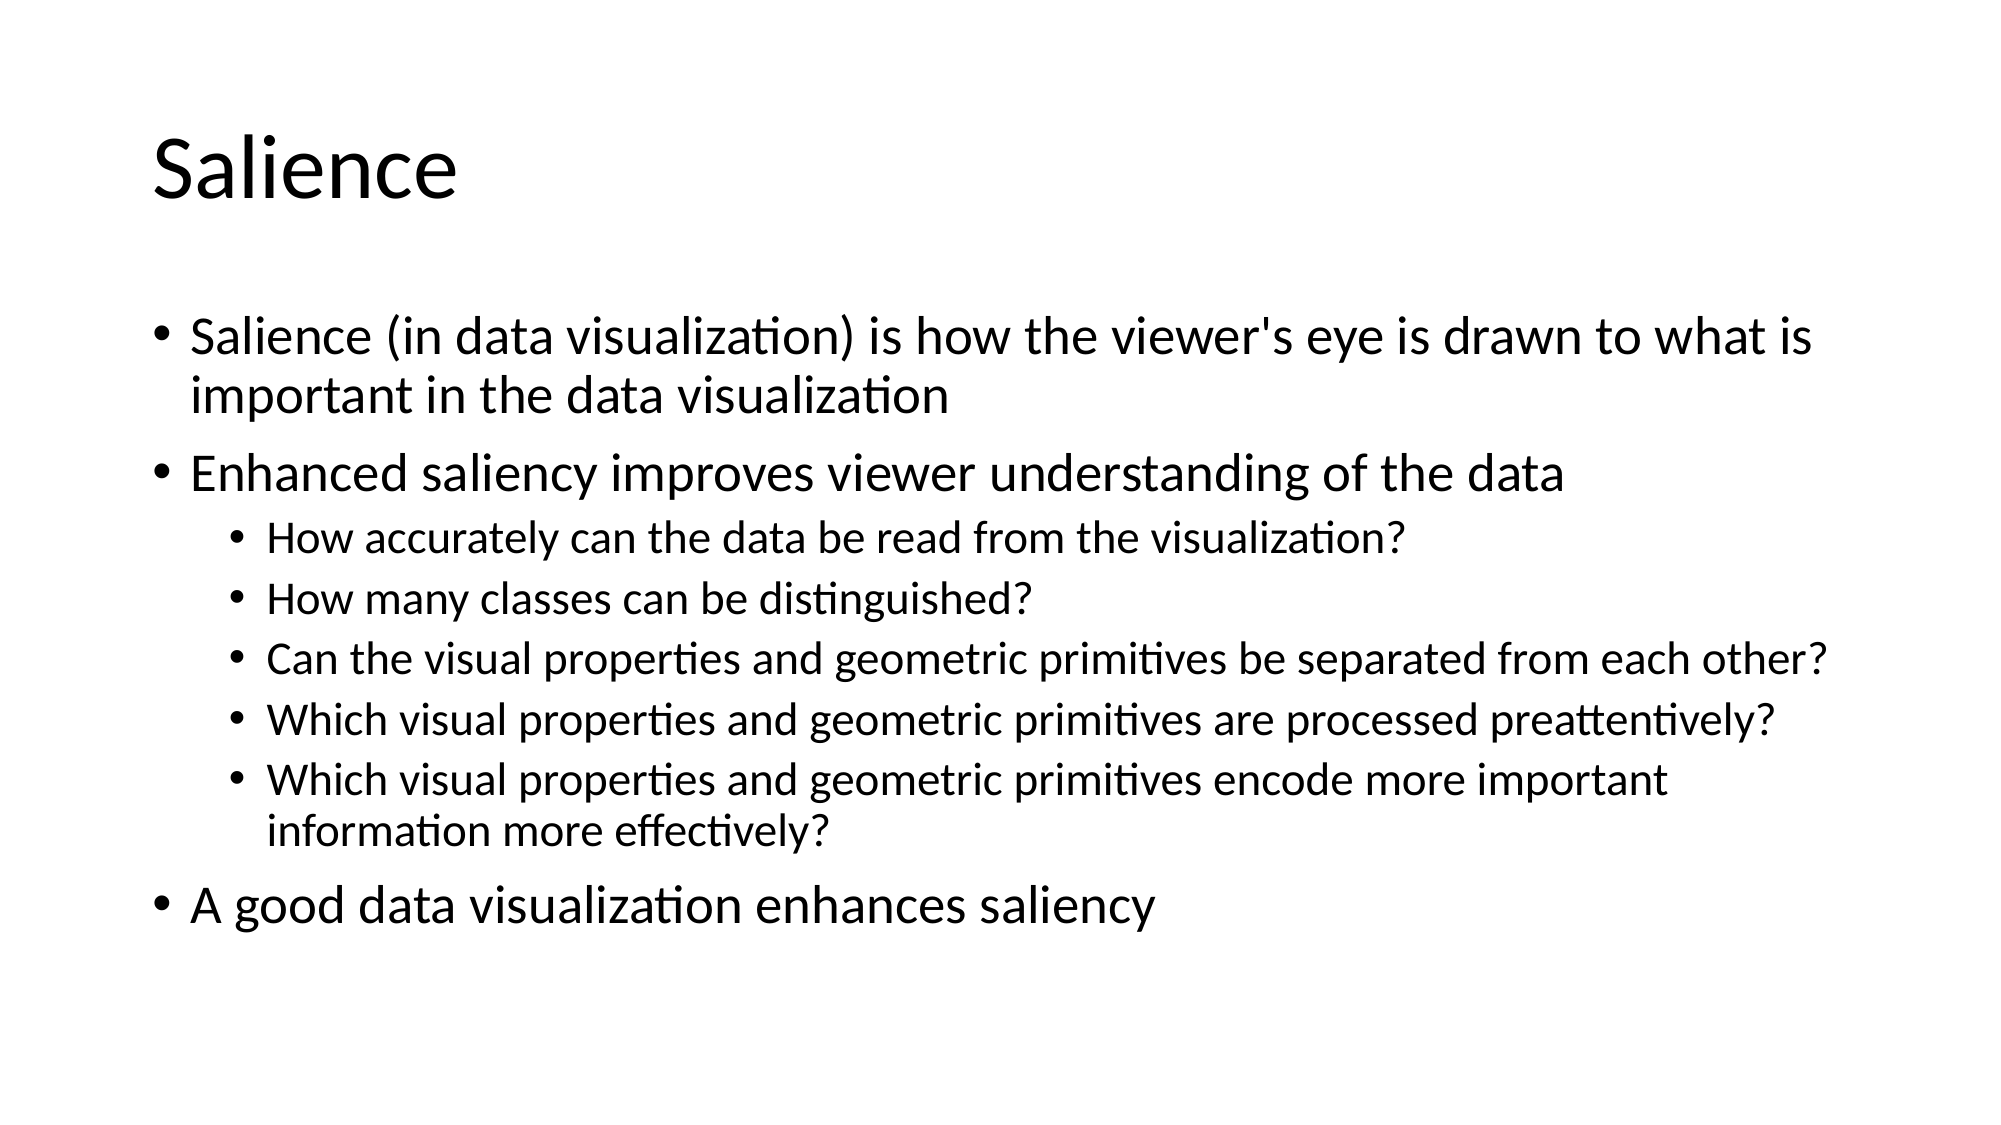

# Salience
Salience (in data visualization) is how the viewer's eye is drawn to what is important in the data visualization
Enhanced saliency improves viewer understanding of the data
How accurately can the data be read from the visualization?
How many classes can be distinguished?
Can the visual properties and geometric primitives be separated from each other?
Which visual properties and geometric primitives are processed preattentively?
Which visual properties and geometric primitives encode more important information more effectively?
A good data visualization enhances saliency